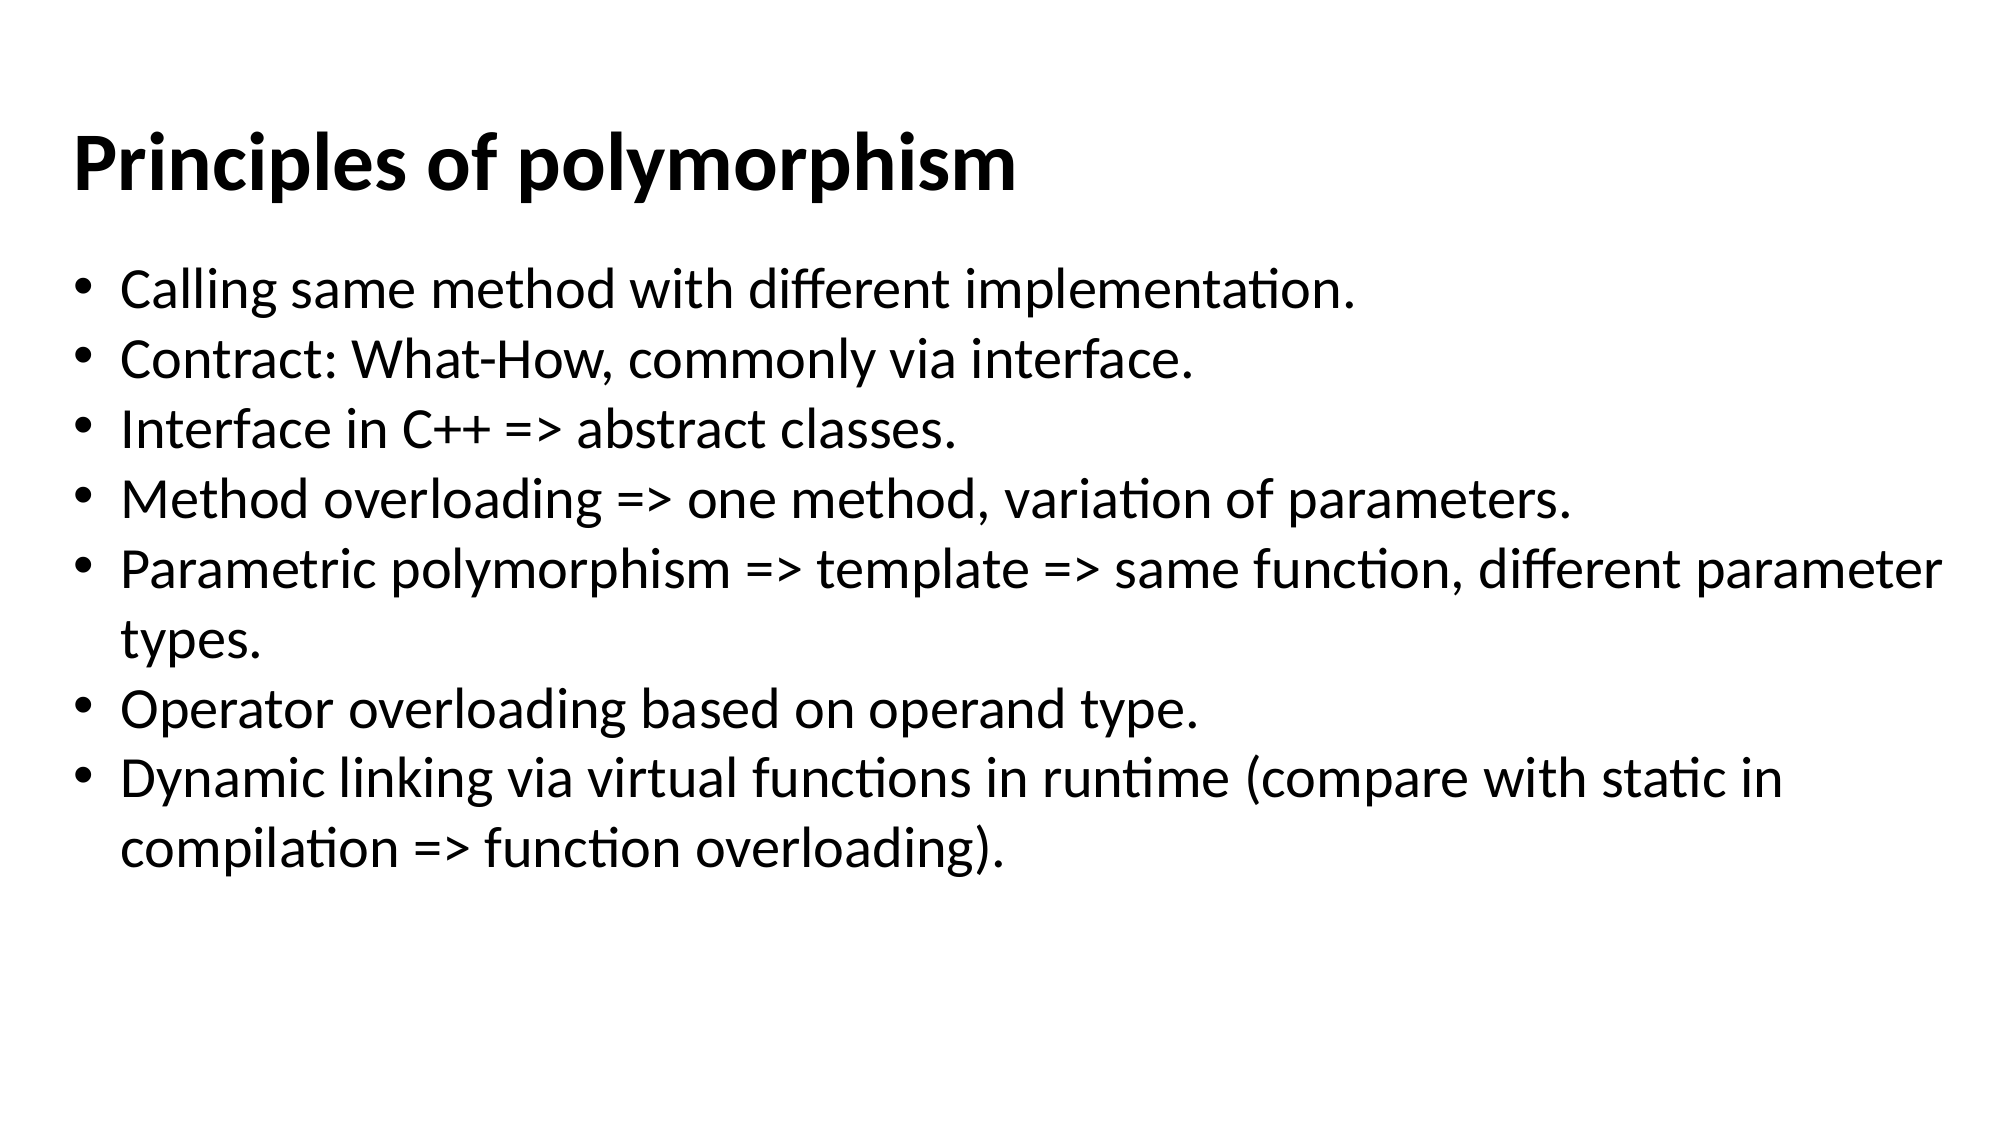

Principles of polymorphism
Calling same method with different implementation.
Contract: What-How, commonly via interface.
Interface in C++ => abstract classes.
Method overloading => one method, variation of parameters.
Parametric polymorphism => template => same function, different parameter types.
Operator overloading based on operand type.
Dynamic linking via virtual functions in runtime (compare with static in compilation => function overloading).